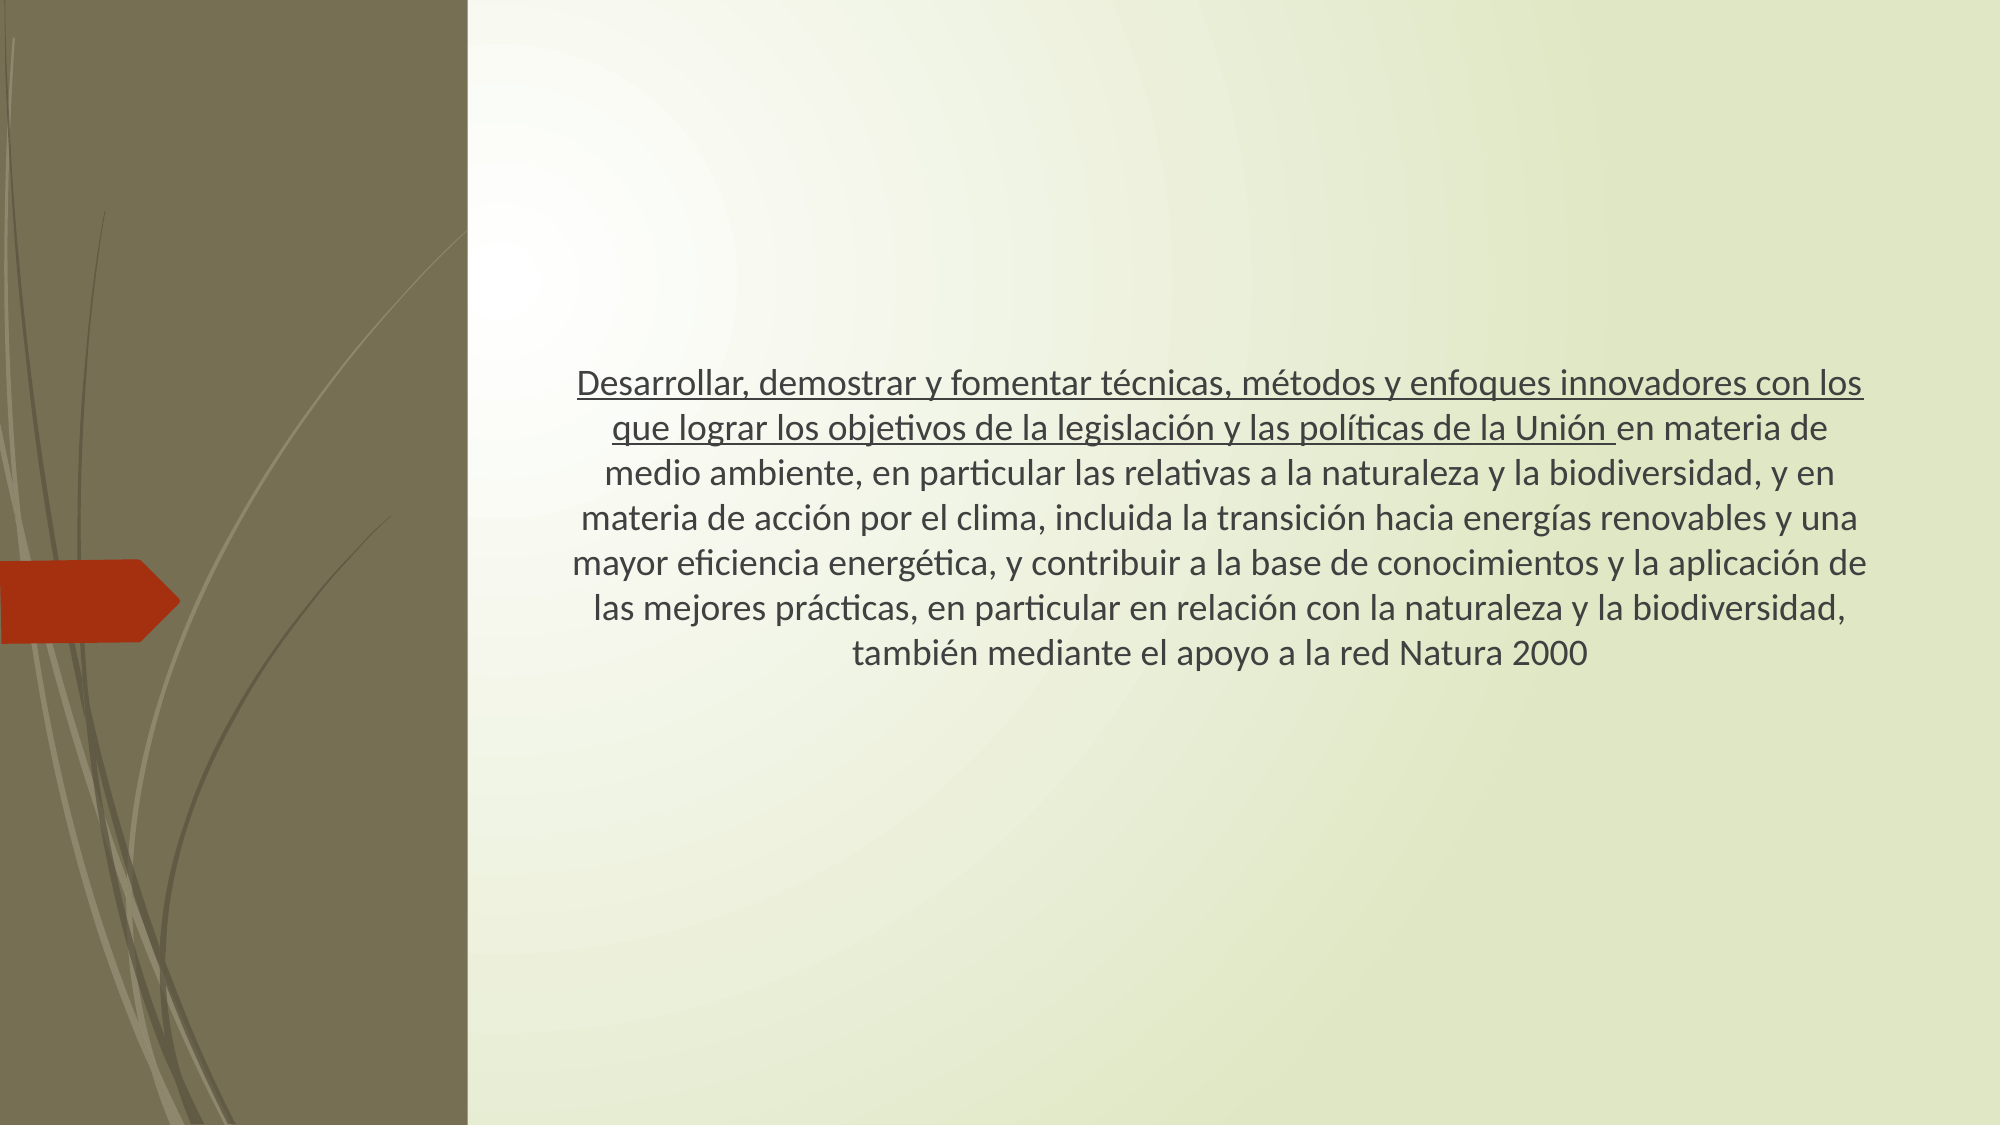

Desarrollar, demostrar y fomentar técnicas, métodos y enfoques innovadores con los que lograr los objetivos de la legislación y las políticas de la Unión en materia de medio ambiente, en particular las relativas a la naturaleza y la biodiversidad, y en materia de acción por el clima, incluida la transición hacia energías renovables y una mayor eficiencia energética, y contribuir a la base de conocimientos y la aplicación de las mejores prácticas, en particular en relación con la naturaleza y la biodiversidad, también mediante el apoyo a la red Natura 2000